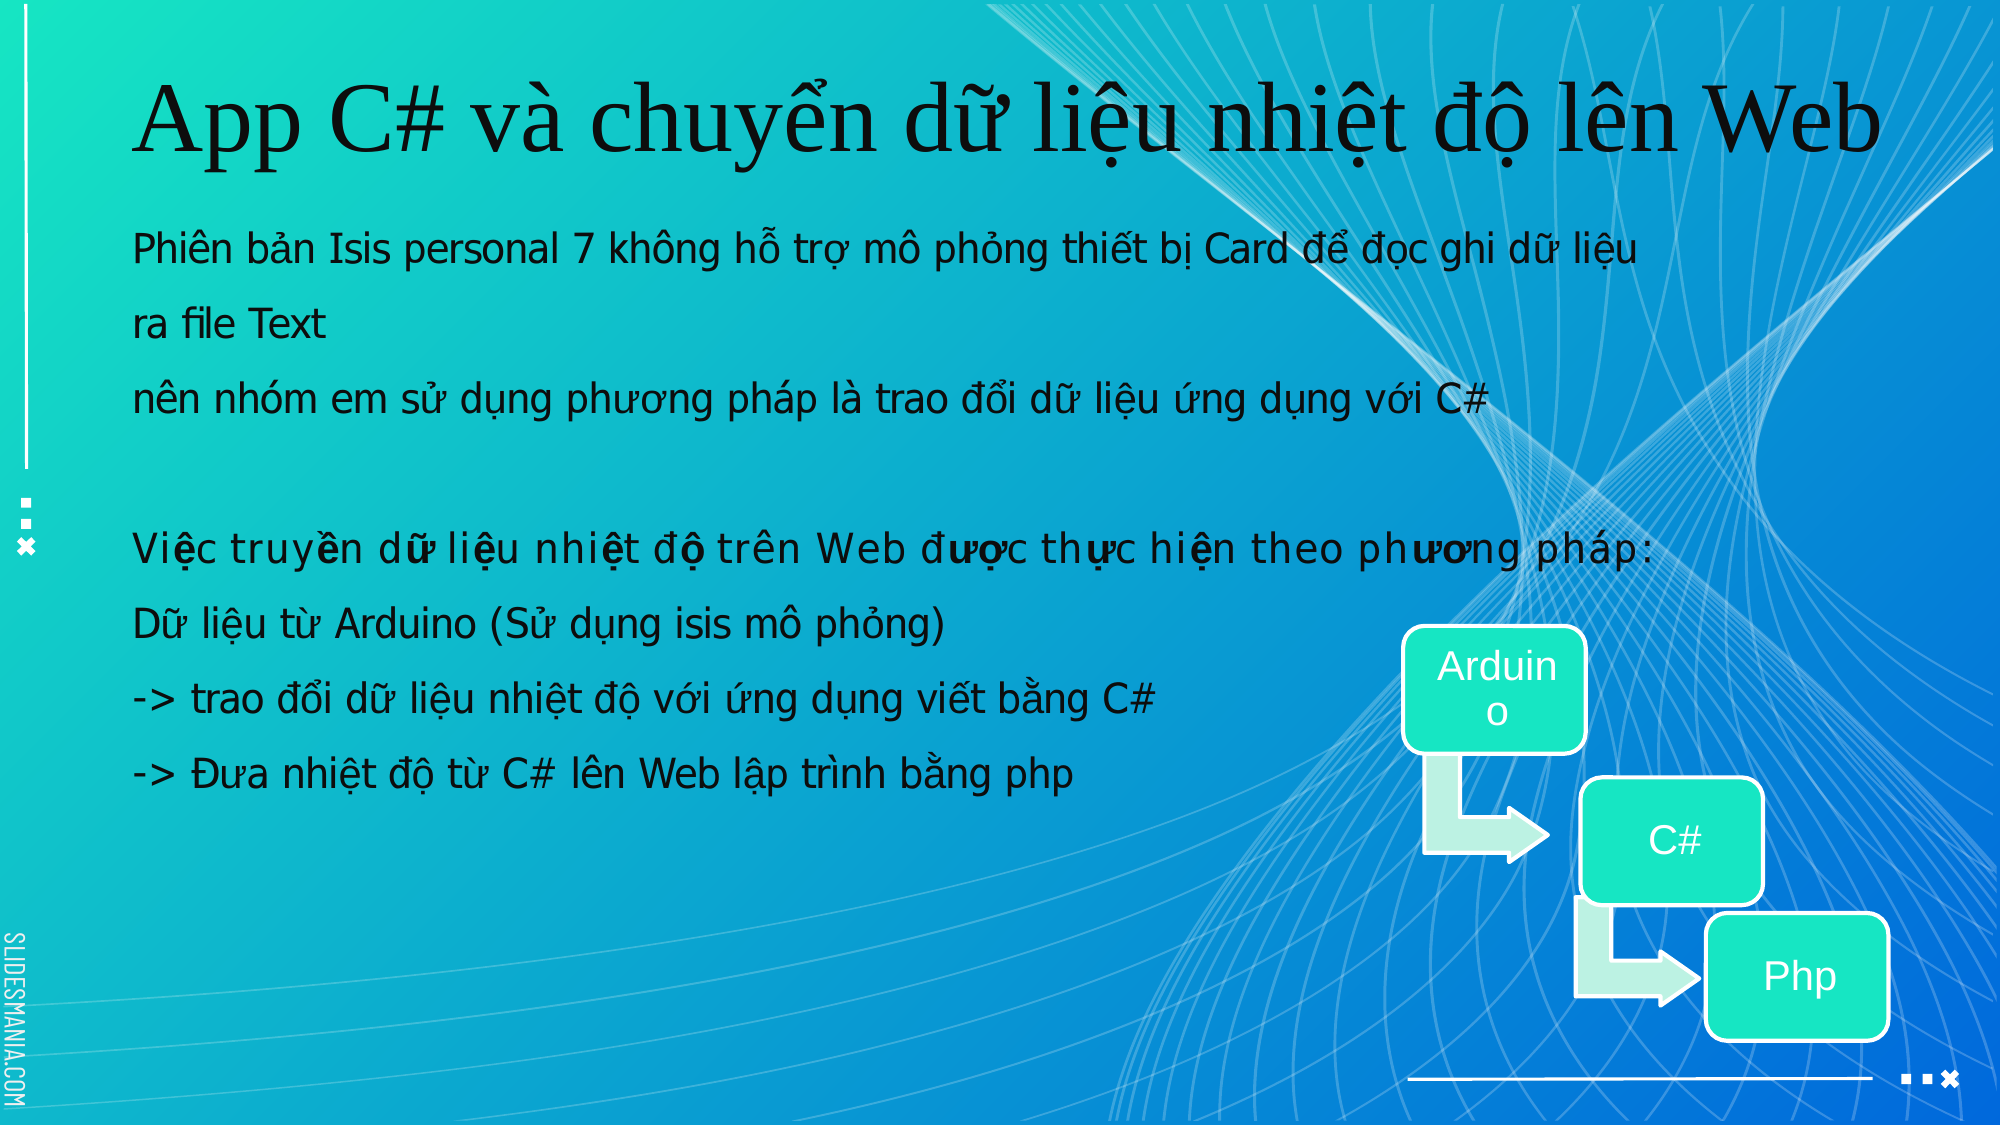

# App C# và chuyển dữ liệu nhiệt độ lên Web
Phiên bản Isis personal 7 không hỗ trợ mô phỏng thiết bị Card để đọc ghi dữ liệu
ra file Text
nên nhóm em sử dụng phương pháp là trao đổi dữ liệu ứng dụng với C#

Việc truyền dữ liệu nhiệt độ trên Web được thực hiện theo phương pháp:
Dữ liệu từ Arduino (Sử dụng isis mô phỏng)
-> trao đổi dữ liệu nhiệt độ với ứng dụng viết bằng C#
-> Đưa nhiệt độ từ C# lên Web lập trình bằng php

Arduino
C#
Php